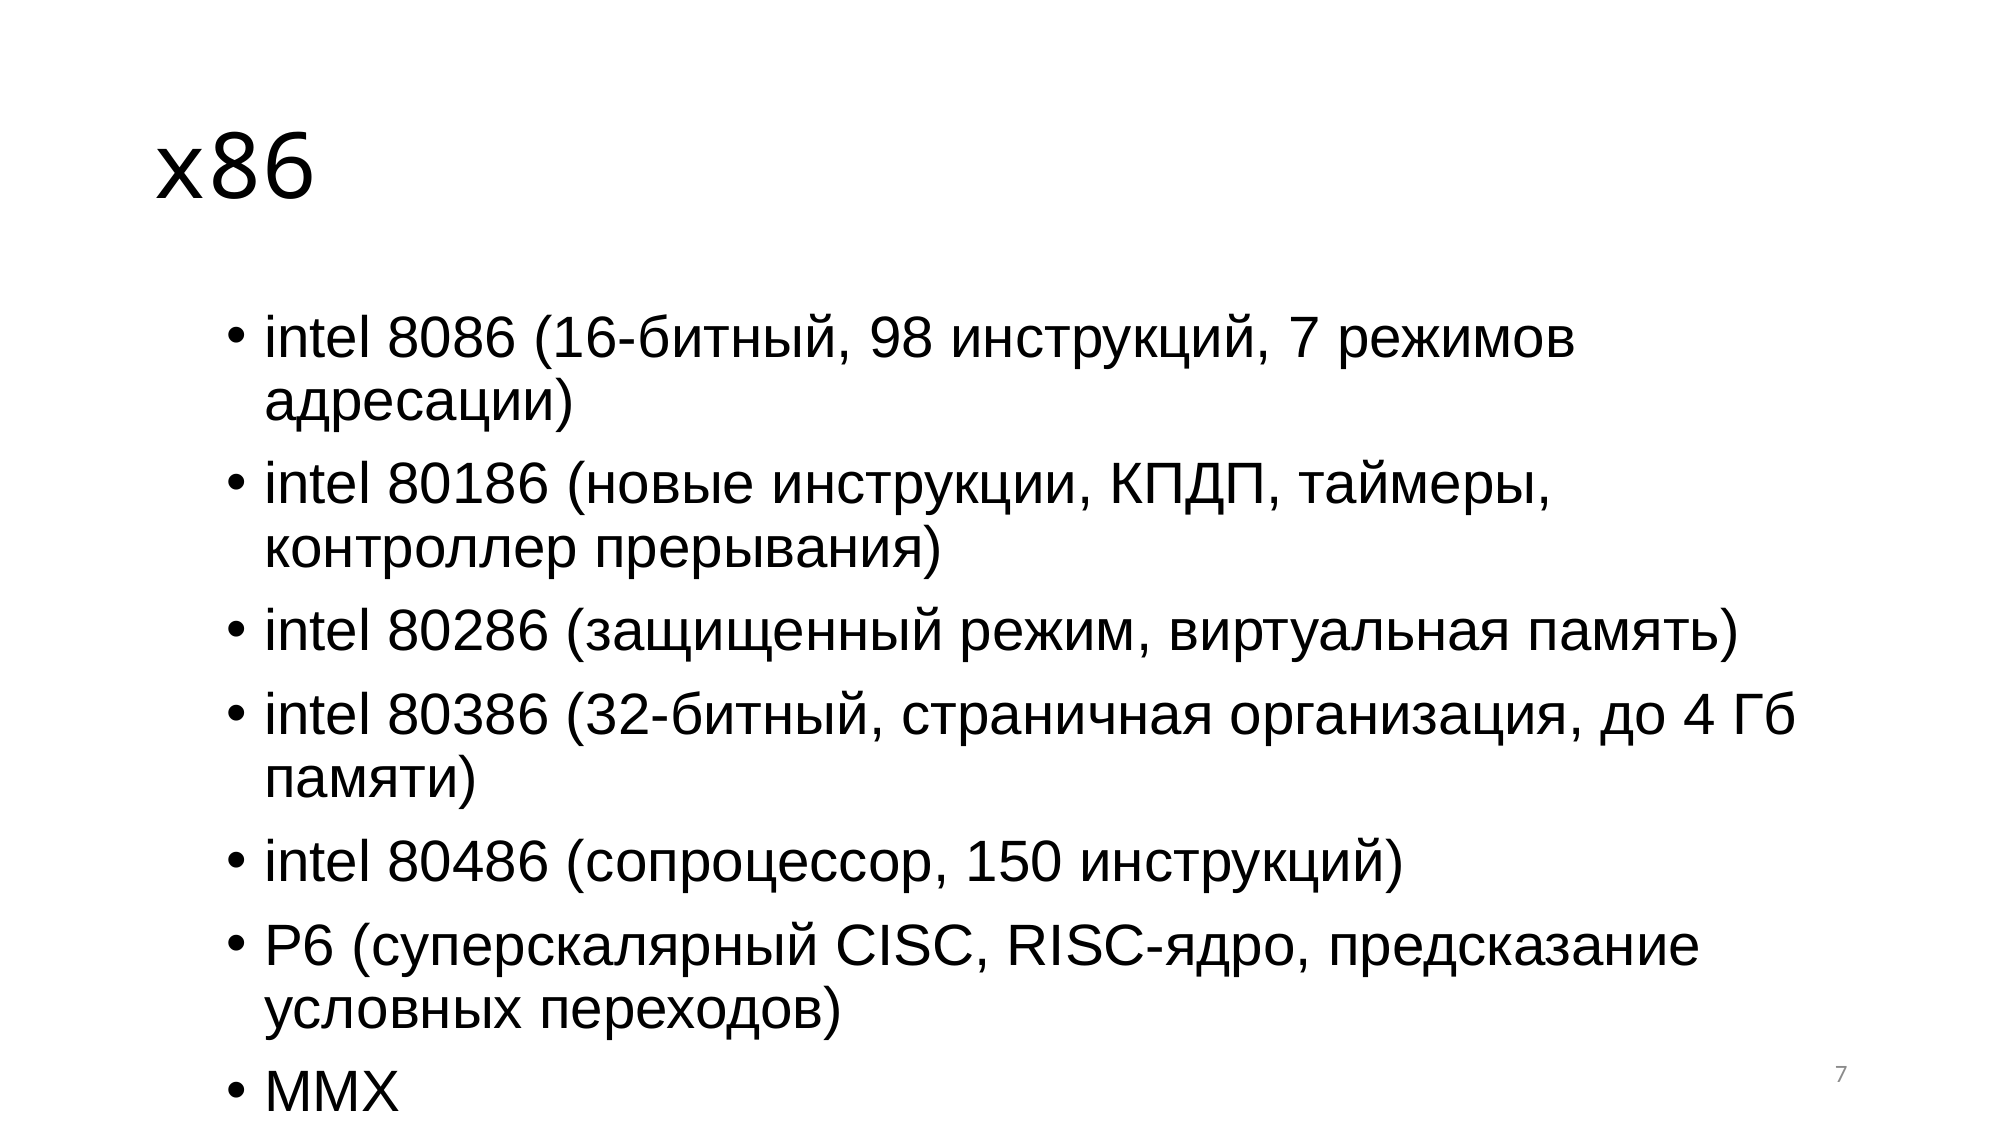

# x86
intel 8086 (16-битный, 98 инструкций, 7 режимов адресации)
intel 80186 (новые инструкции, КПДП, таймеры, контроллер прерывания)
intel 80286 (защищенный режим, виртуальная память)
intel 80386 (32-битный, страничная организация, до 4 Гб памяти)
intel 80486 (сопроцессор, 150 инструкций)
P6 (суперскалярный CISC, RISC-ядро, предсказание условных переходов)
MMX

7